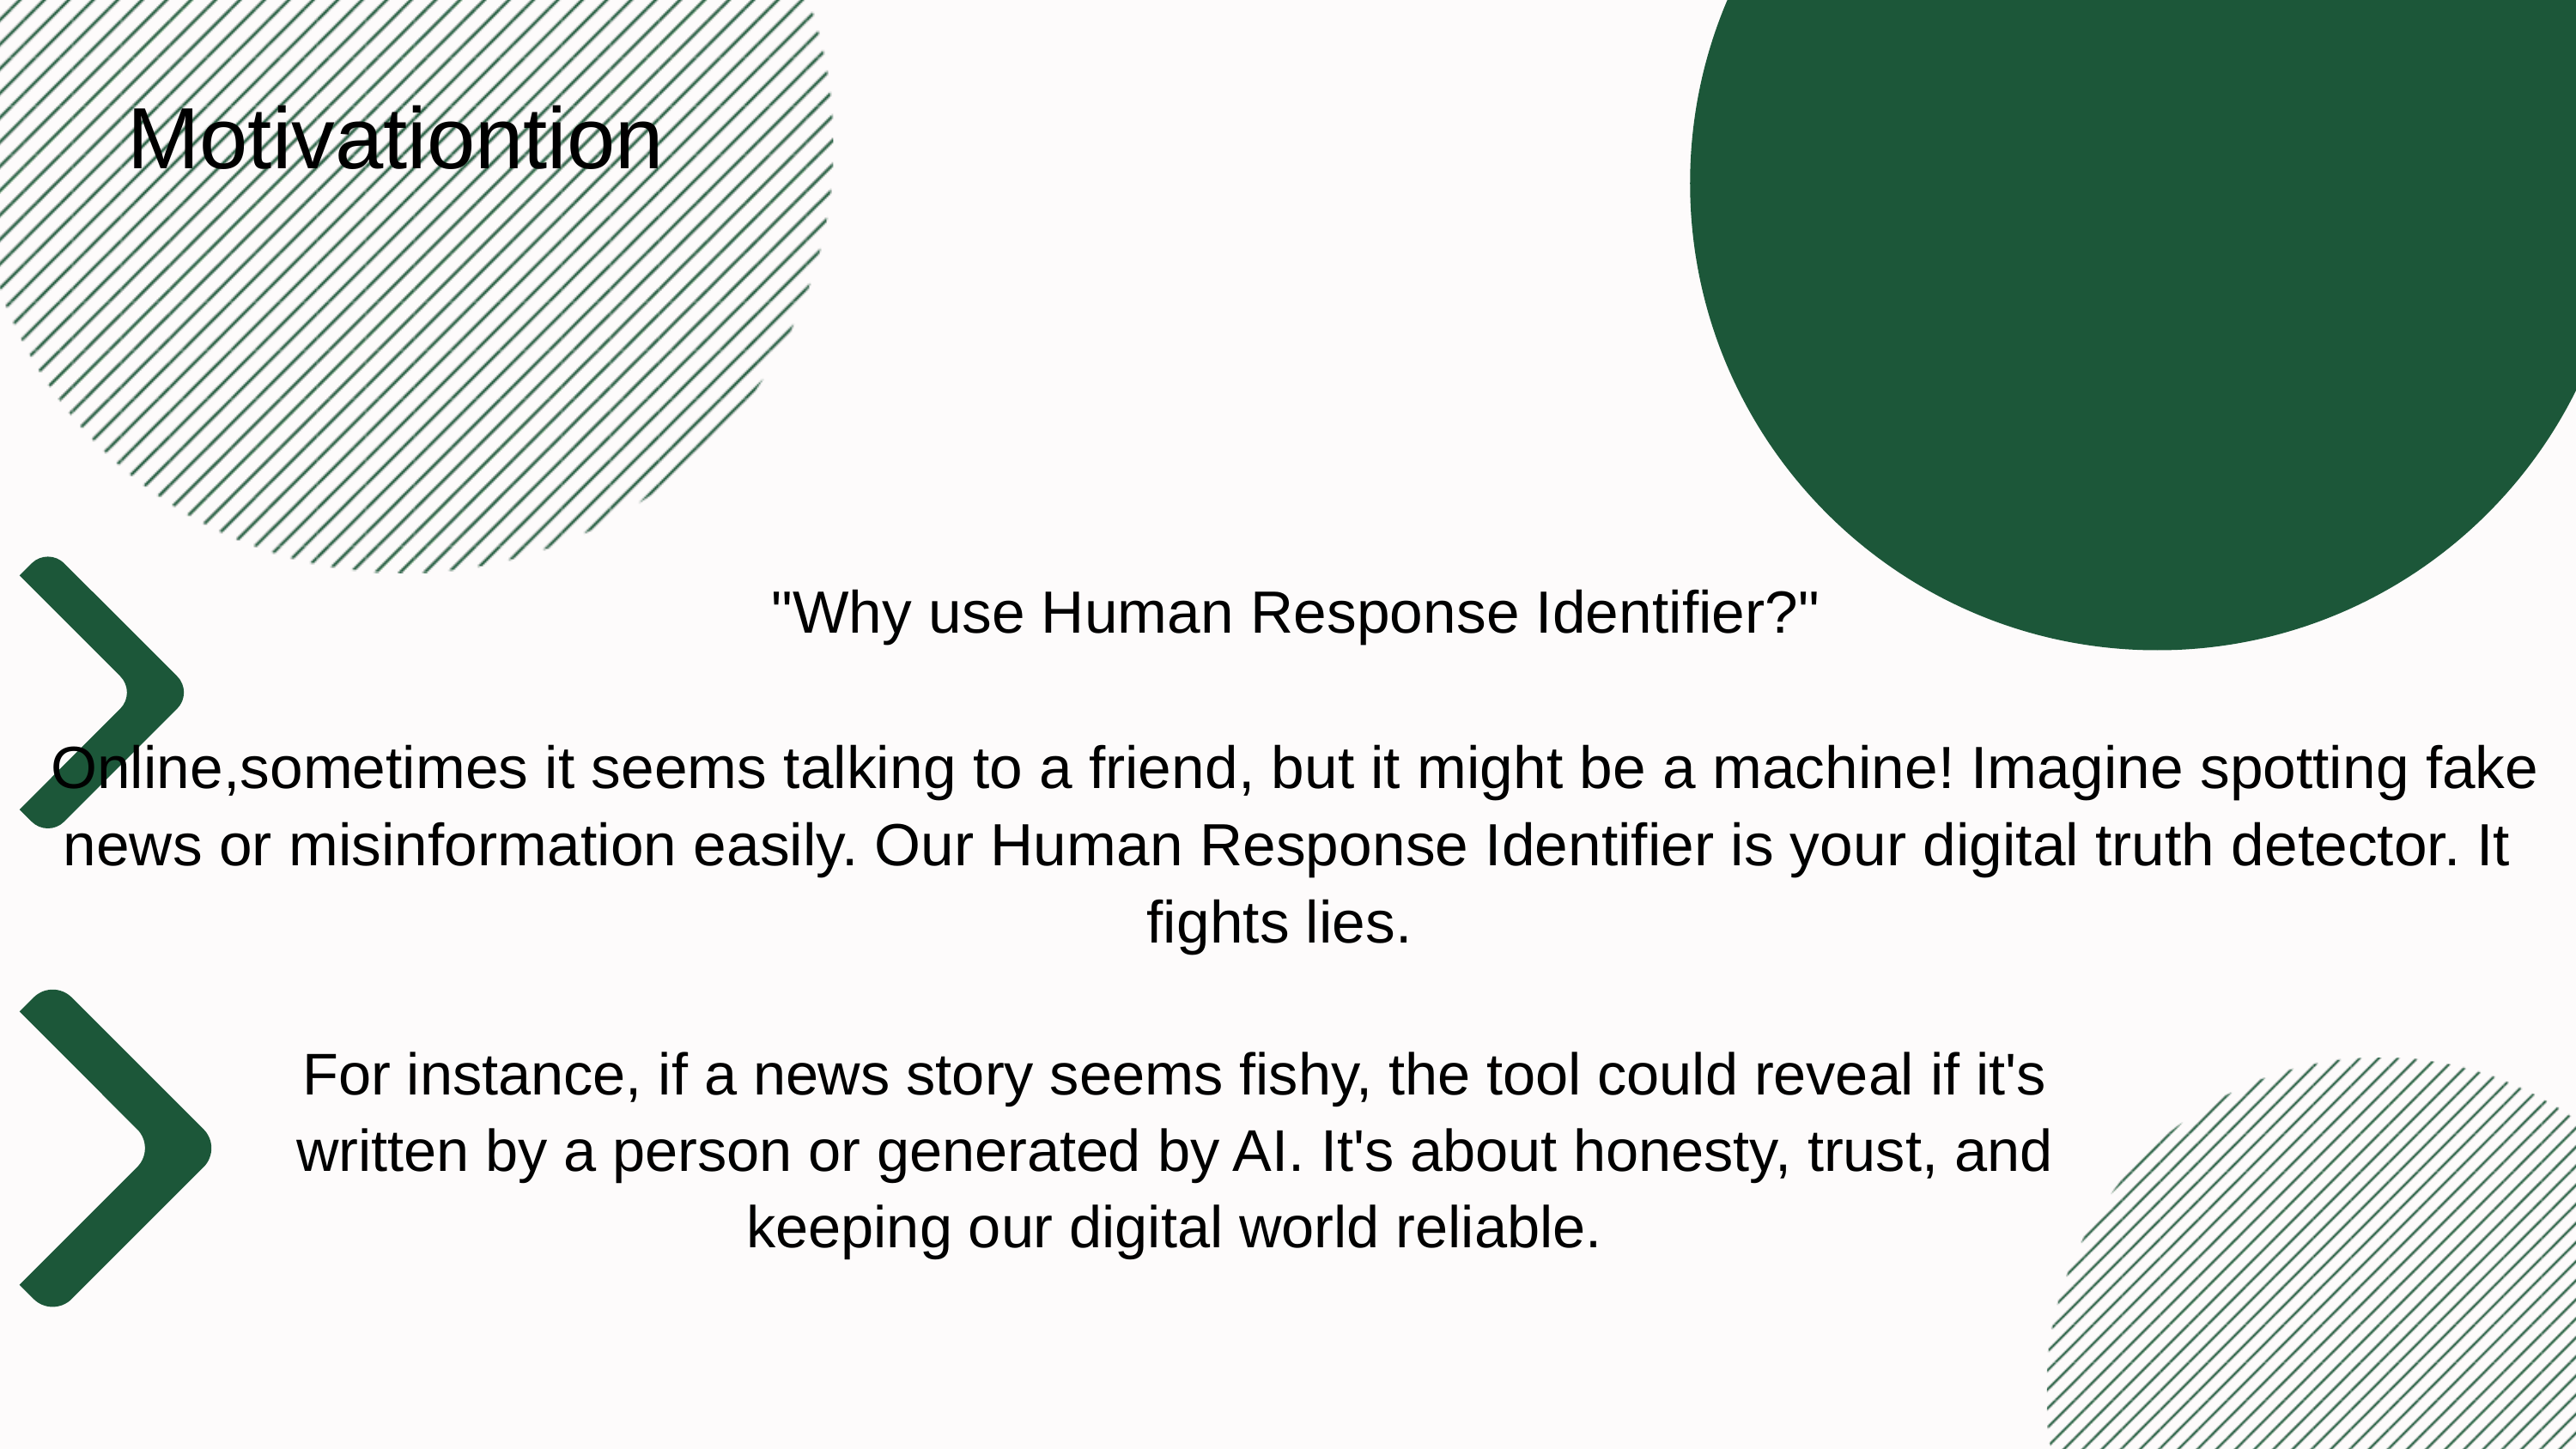

Motivationtion

 "Why use Human Response Identifier?"

 Online,sometimes it seems talking to a friend, but it might be a machine! Imagine spotting fake news or misinformation easily. Our Human Response Identifier is your digital truth detector. It fights lies.

For instance, if a news story seems fishy, the tool could reveal if it's written by a person or generated by AI. It's about honesty, trust, and keeping our digital world reliable.